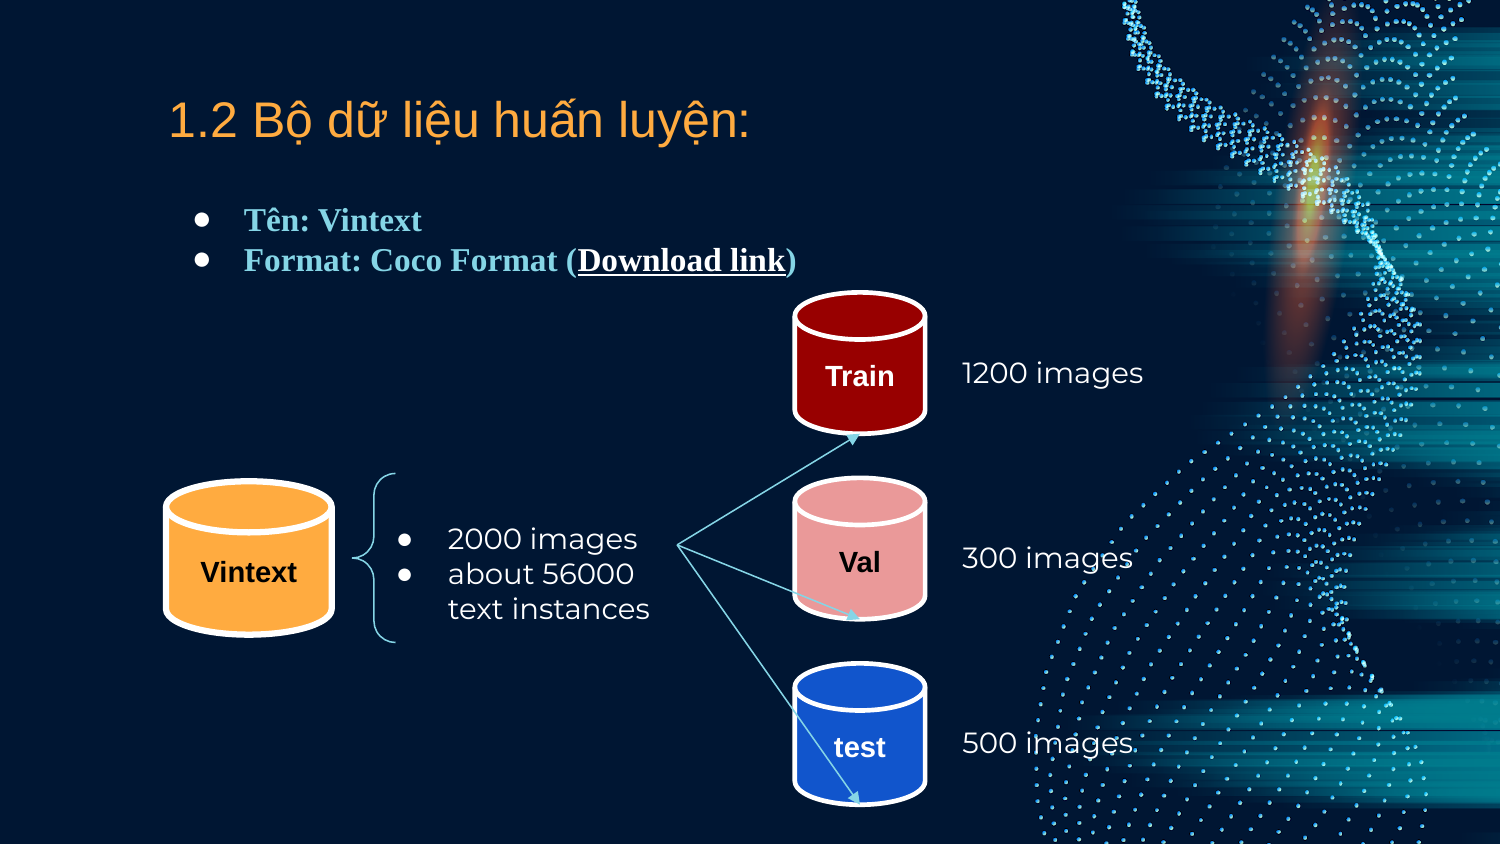

# 1.2 Bộ dữ liệu huấn luyện:
Tên: Vintext
Format: Coco Format (Download link)

Train
1200 images

Val
Vintext
2000 images
about 56000 text instances
300 images
test
500 images